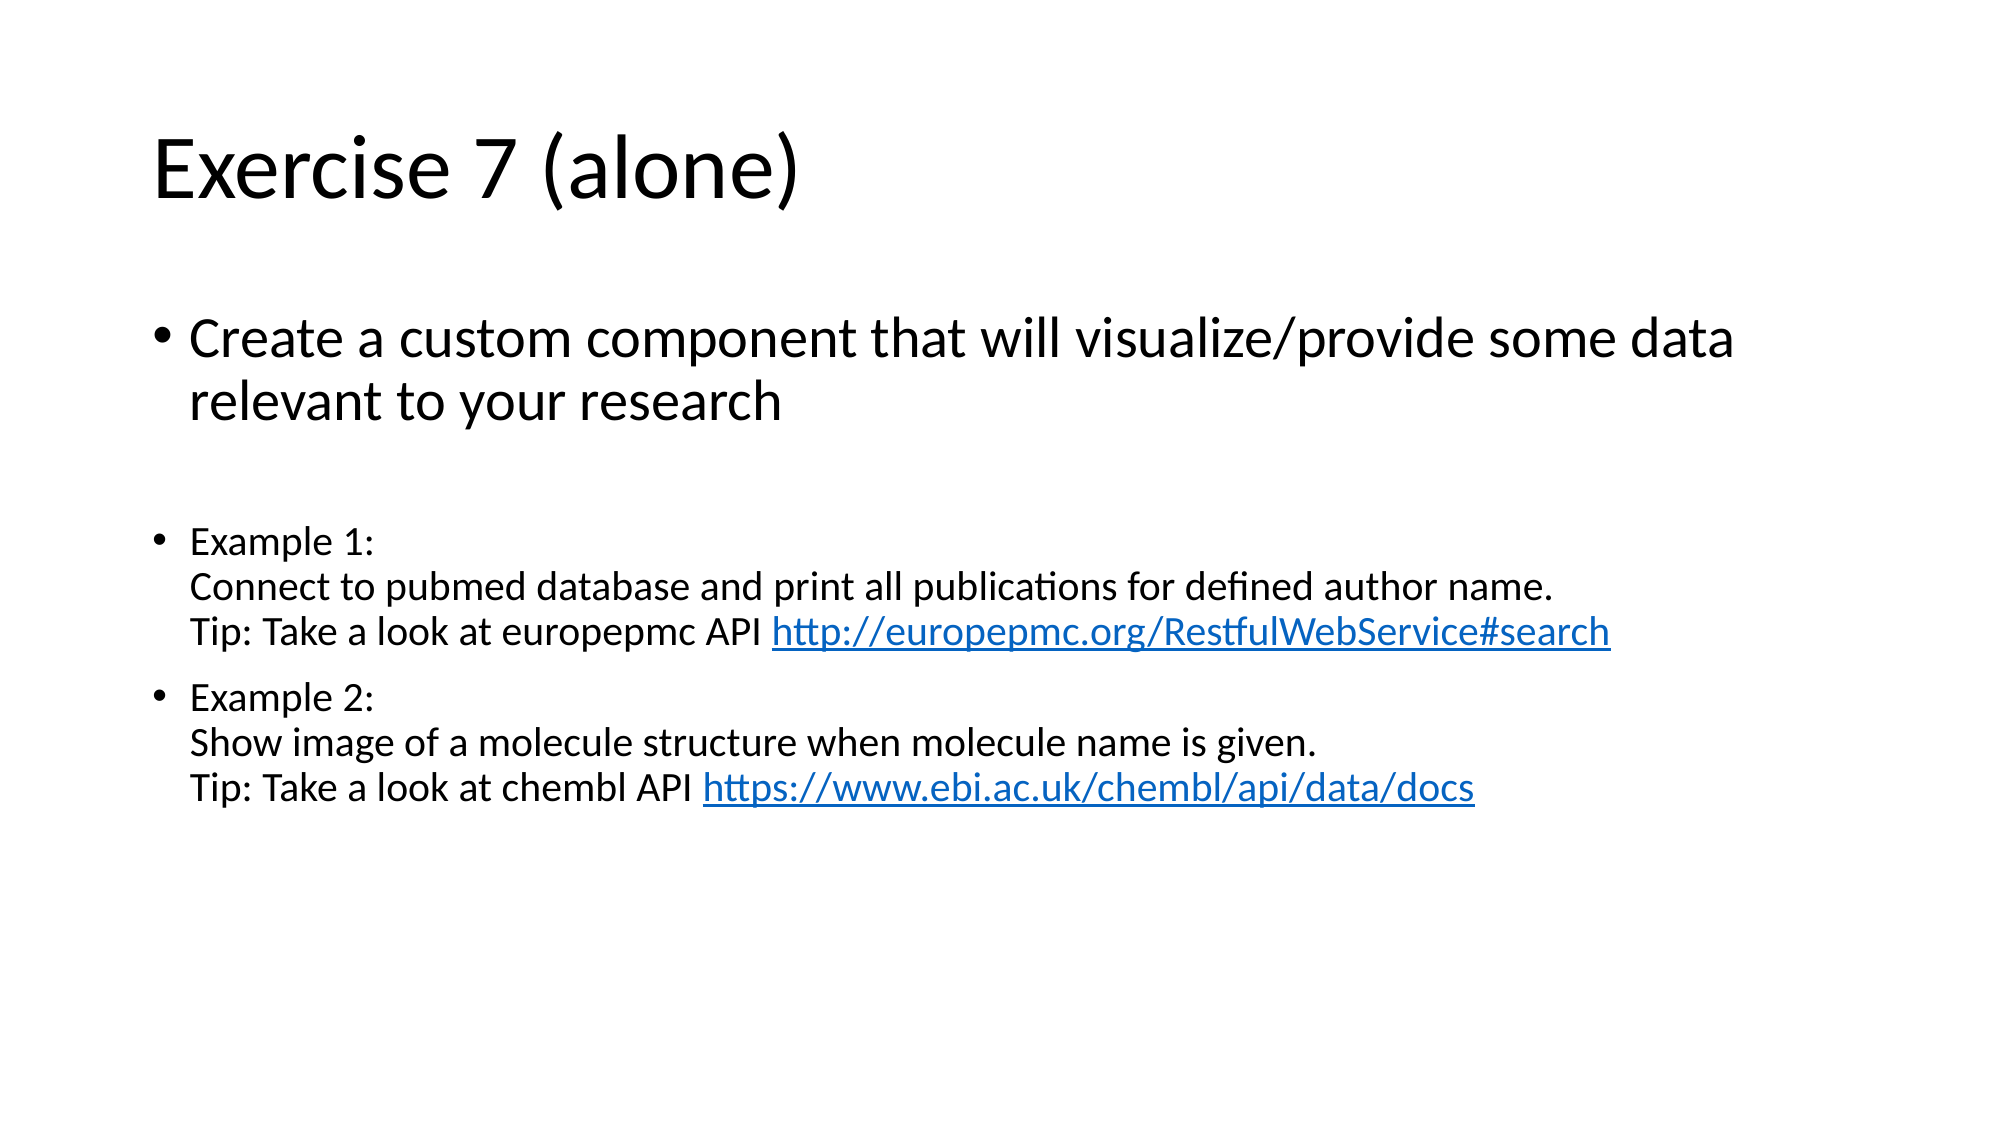

# Exercise 7 (alone)
Create a custom component that will visualize/provide some data relevant to your research

Example 1:
Connect to pubmed database and print all publications for defined author name.
Tip: Take a look at europepmc API http://europepmc.org/RestfulWebService#search
Example 2:
Show image of a molecule structure when molecule name is given.
Tip: Take a look at chembl API https://www.ebi.ac.uk/chembl/api/data/docs